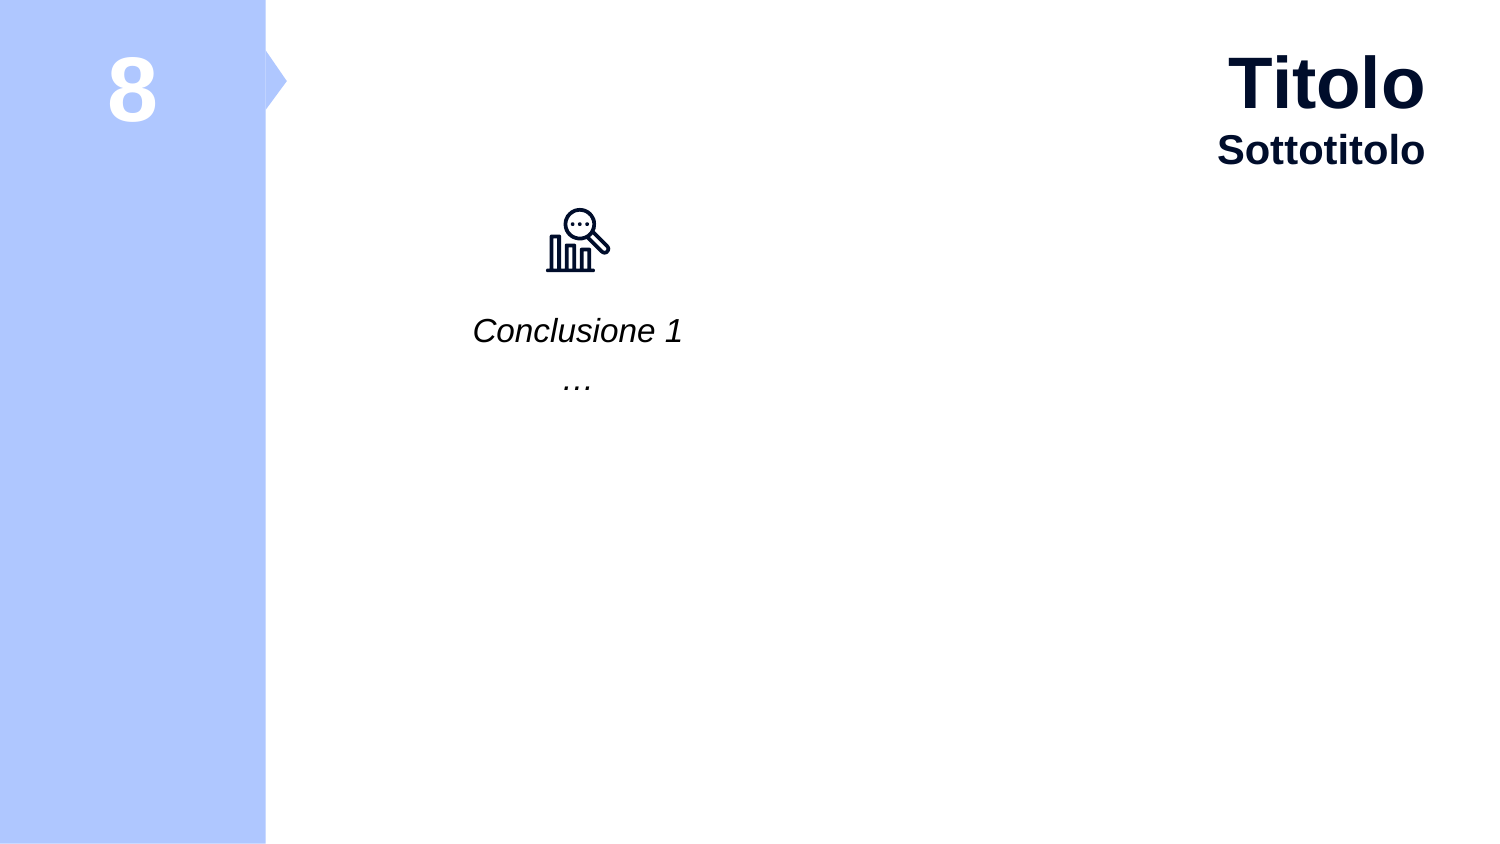

8

7

# Titolo Sottotitolo

Conclusione 1
…